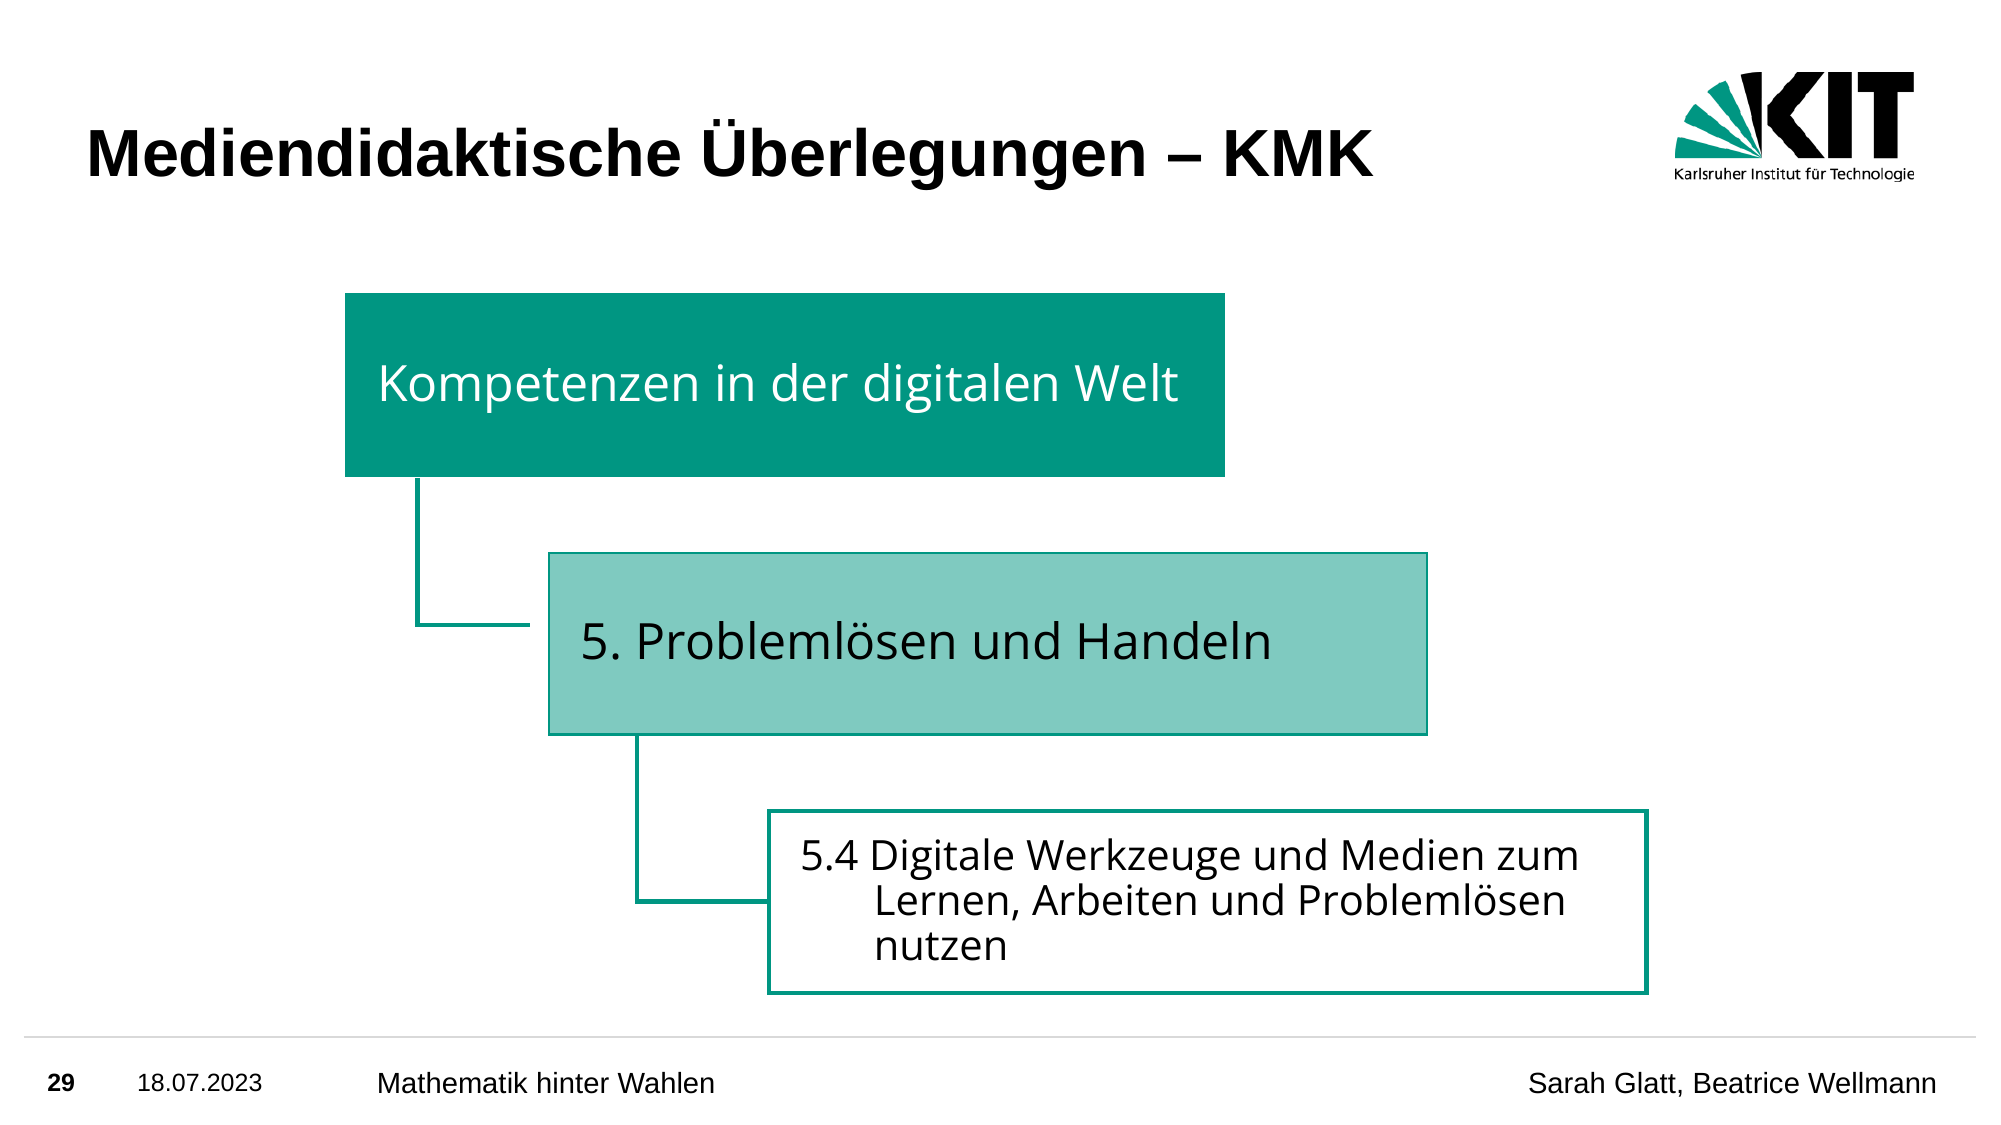

# Mediendidaktische Überlegungen – KMK
Kompetenzen in der digitalen Welt
5. Problemlösen und Handeln

5.4 Digitale Werkzeuge und Medien zum Lernen, Arbeiten und Problemlösen nutzen

29
18.07.2023
Mathematik hinter Wahlen
Sarah Glatt, Beatrice Wellmann